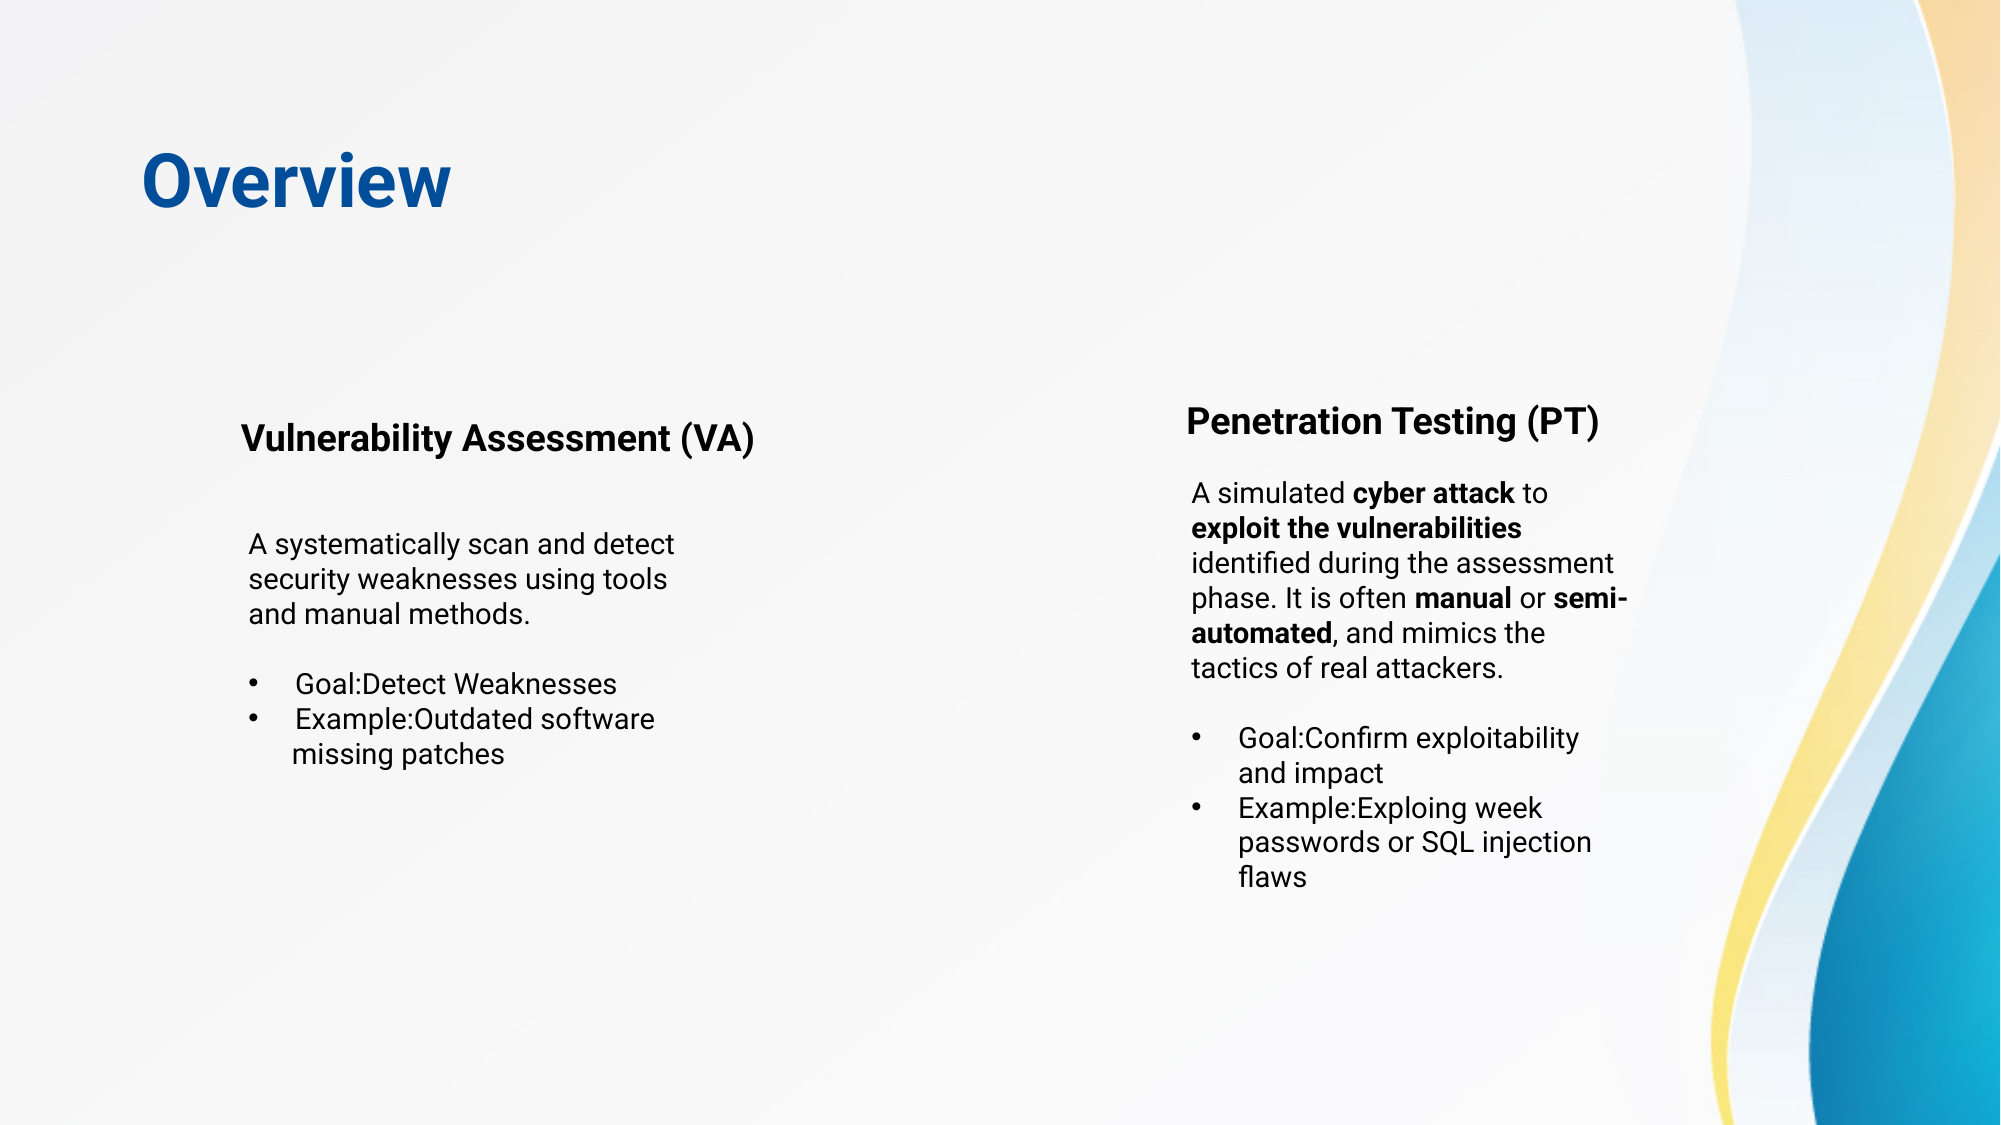

Overview
Penetration Testing (PT)
Vulnerability Assessment (VA)
A simulated cyber attack to exploit the vulnerabilities identified during the assessment phase. It is often manual or semi-automated, and mimics the tactics of real attackers.

Goal:Confirm exploitability and impact
Example:Exploing week passwords or SQL injection flaws

A systematically scan and detect
security weaknesses using tools
and manual methods.

Goal:Detect Weaknesses
Example:Outdated software
      missing patches